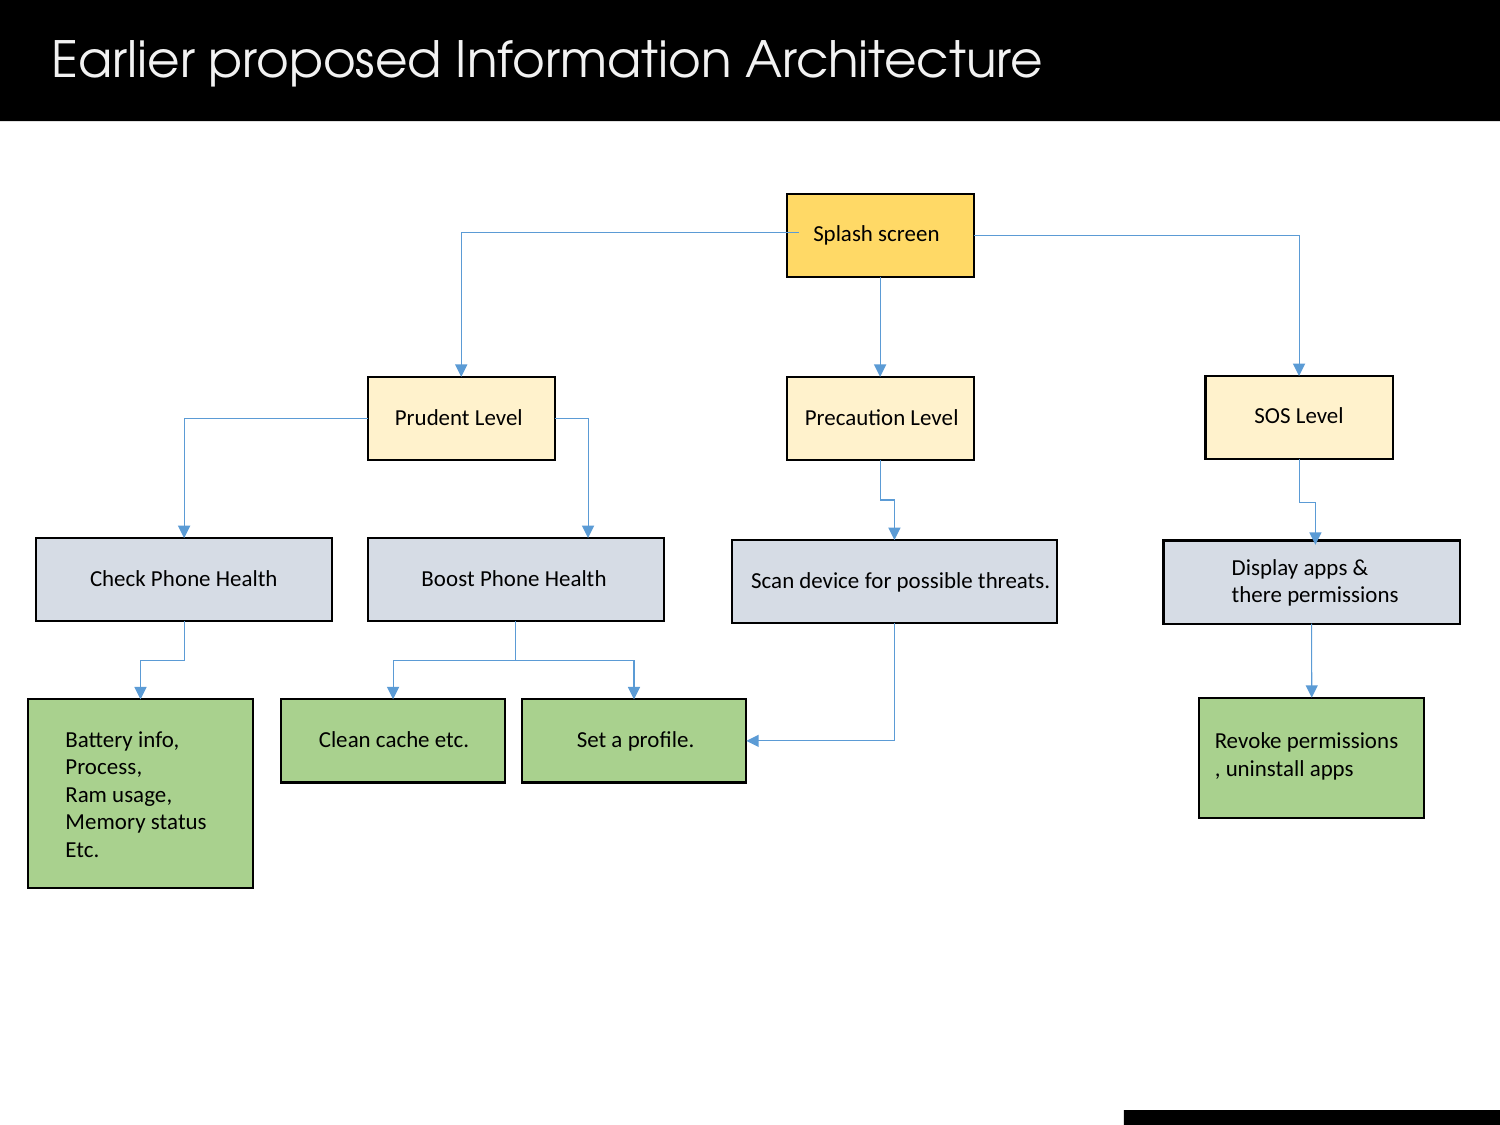

Earlier proposed Information Architecture

Splash screen

SOS Level
Prudent Level
Precaution Level

Display apps &
there permissions
Check Phone Health
Boost Phone Health
Scan device for possible threats.

Battery info,
Process,
Ram usage,
Memory status
Etc.

Clean cache etc.
Set a profile.
Revoke permissions
, uninstall apps